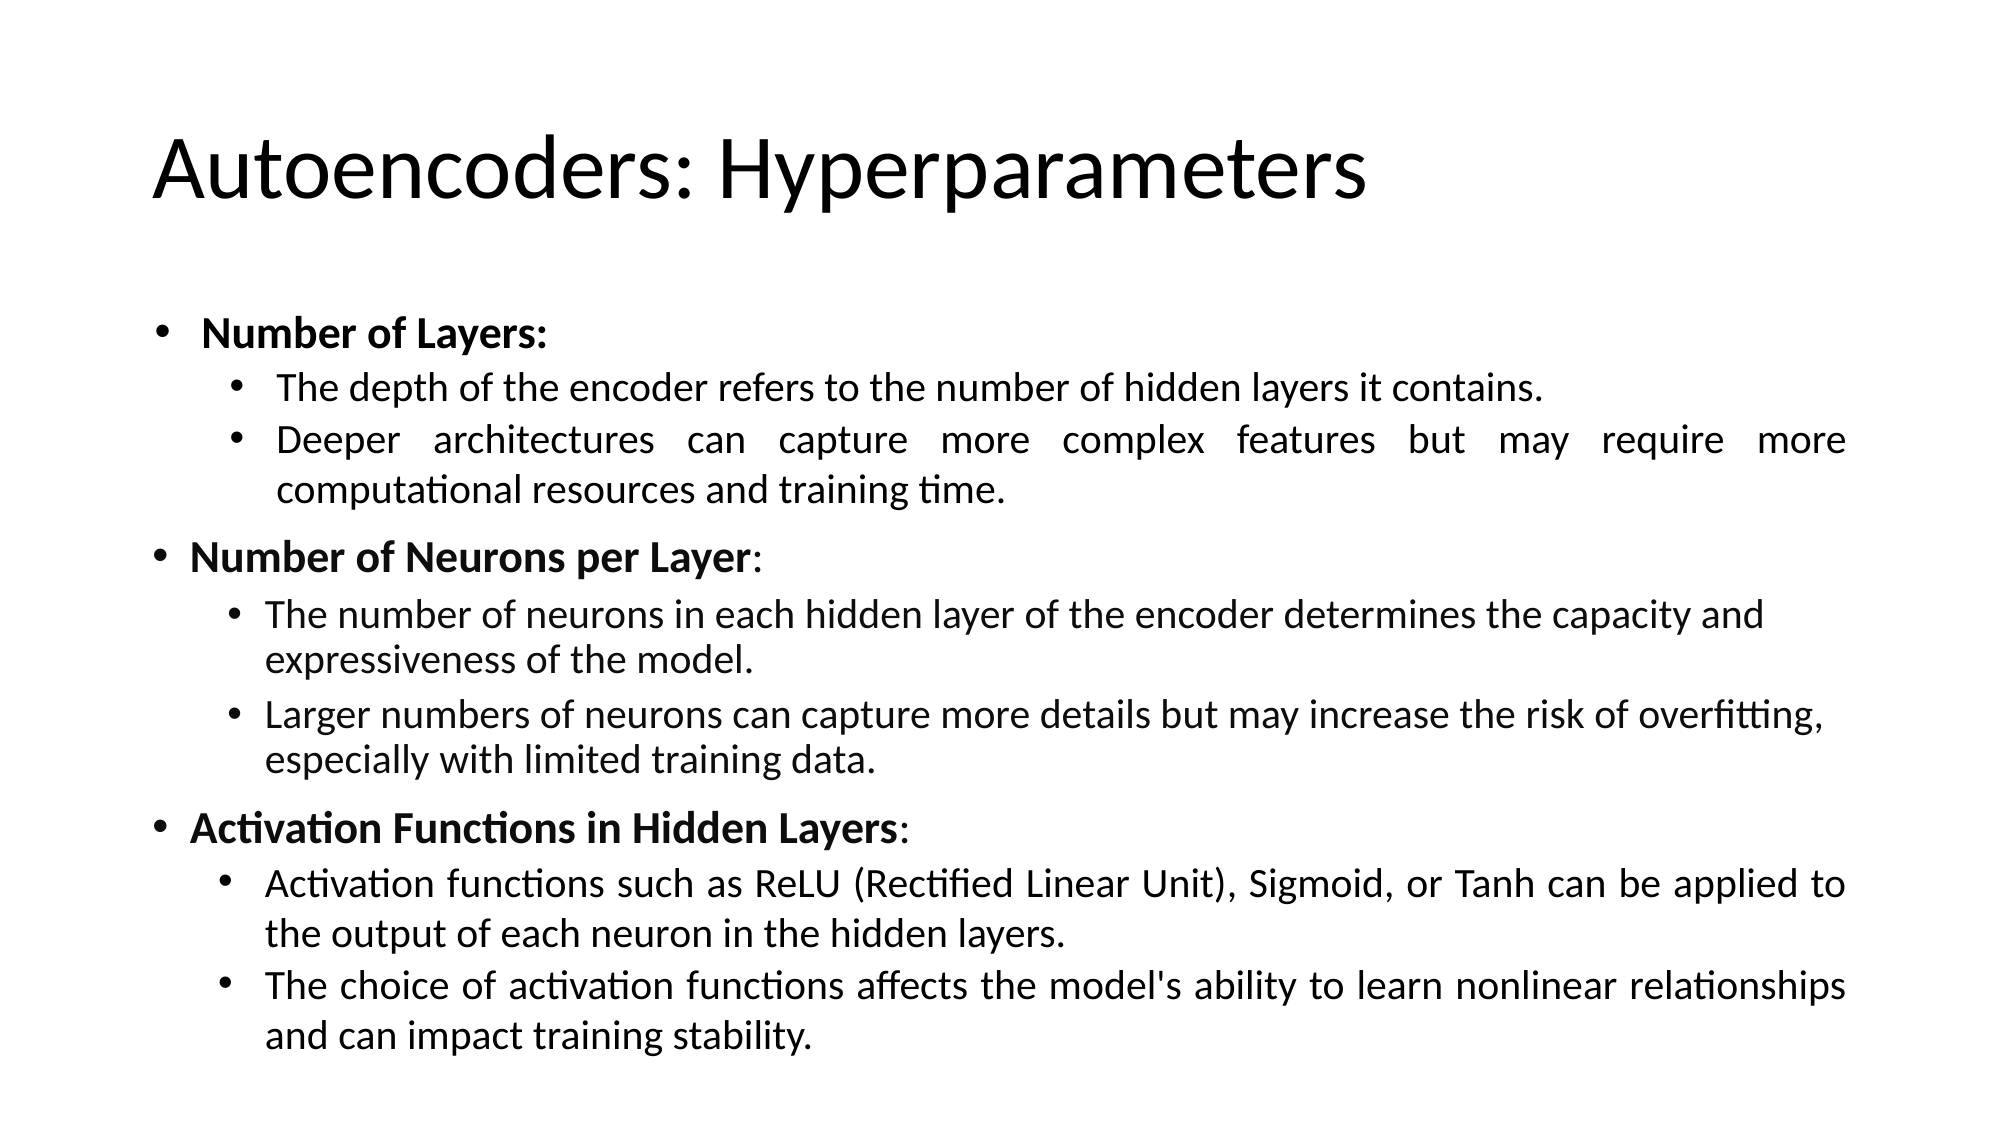

# Autoencoders: Hyperparameters
Number of Layers:
The depth of the encoder refers to the number of hidden layers it contains.
Deeper architectures can capture more complex features but may require more computational resources and training time.
Number of Neurons per Layer:
The number of neurons in each hidden layer of the encoder determines the capacity and expressiveness of the model.
Larger numbers of neurons can capture more details but may increase the risk of overfitting, especially with limited training data.
Activation Functions in Hidden Layers:
Activation functions such as ReLU (Rectified Linear Unit), Sigmoid, or Tanh can be applied to the output of each neuron in the hidden layers.
The choice of activation functions affects the model's ability to learn nonlinear relationships and can impact training stability.